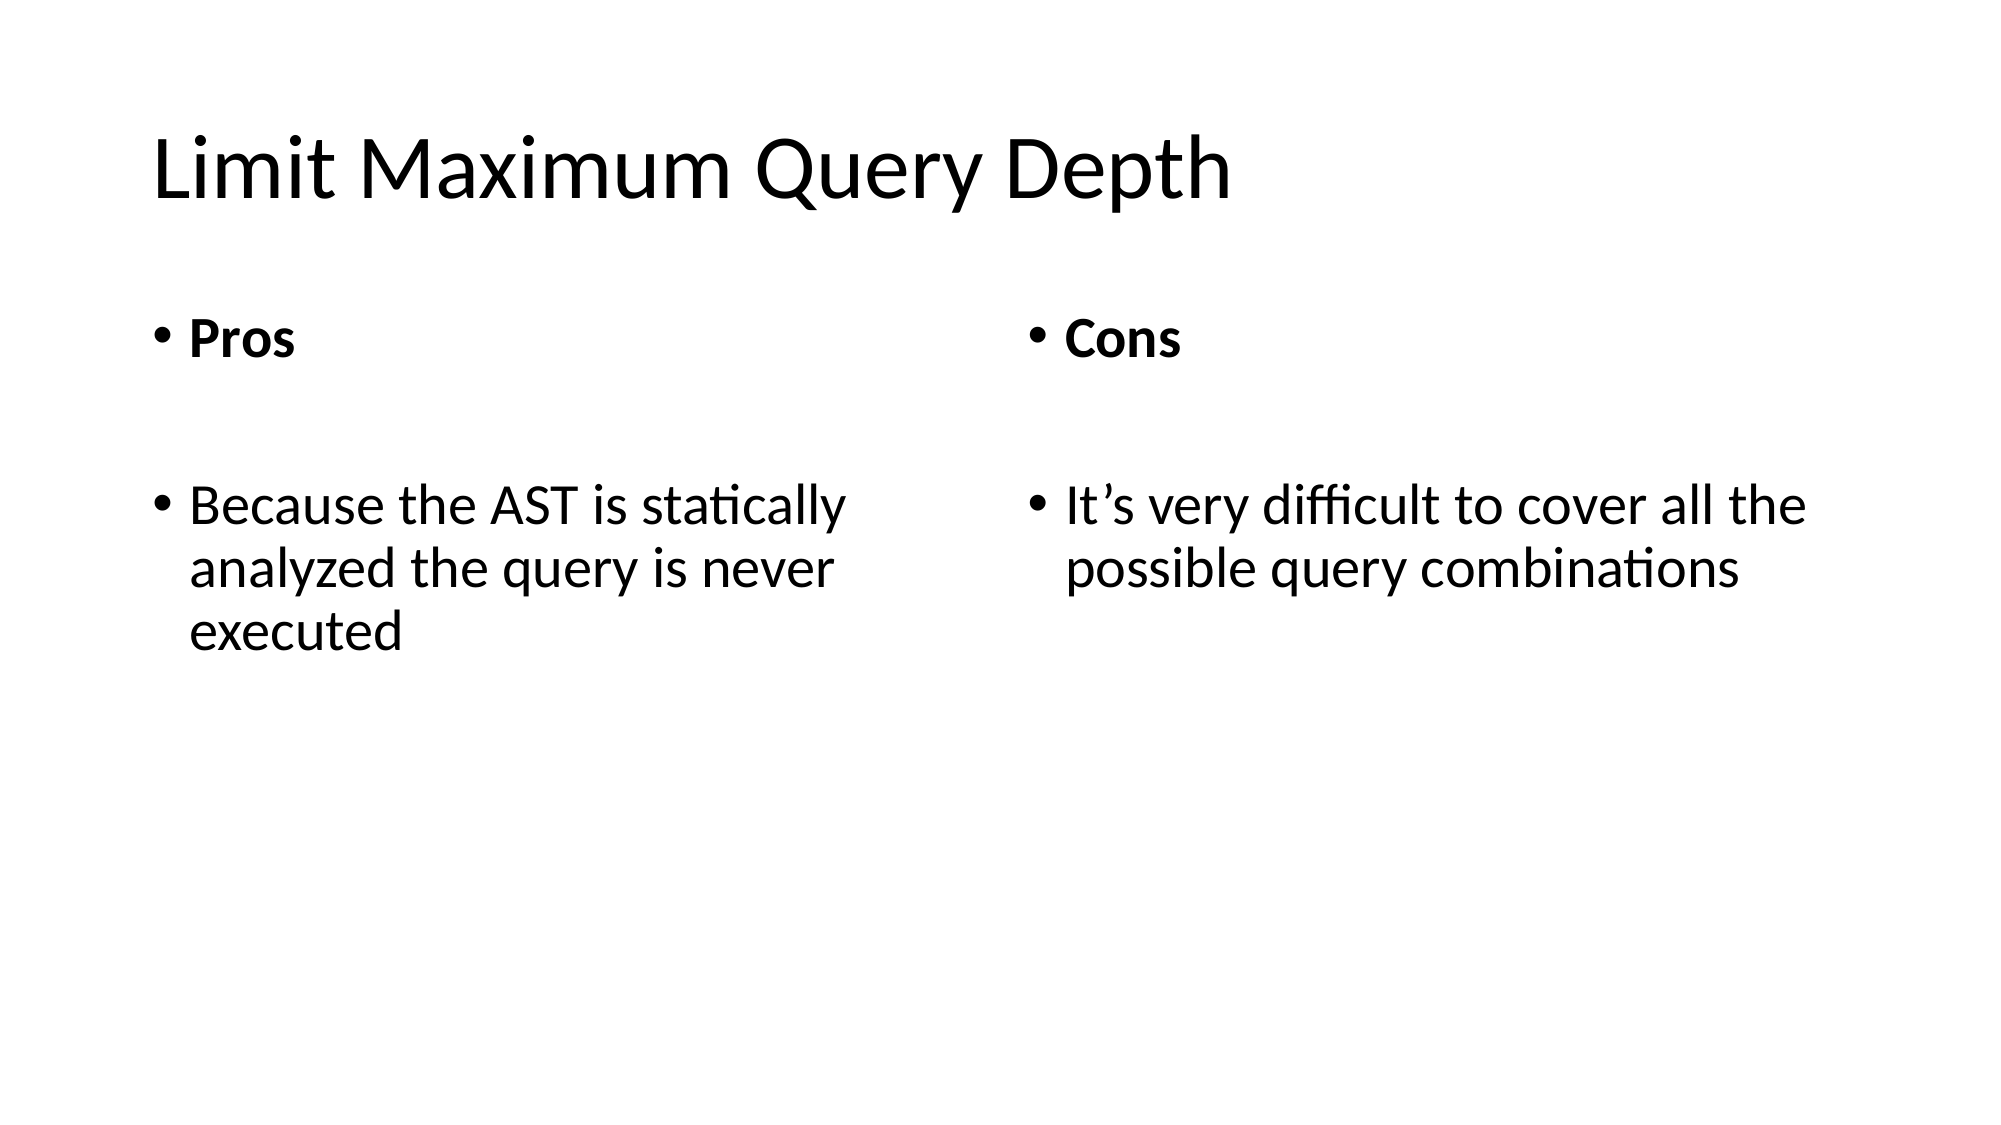

# Limit Maximum Query Depth
Pros

Because the AST is statically analyzed the query is never executed
Cons

It’s very difficult to cover all the possible query combinations